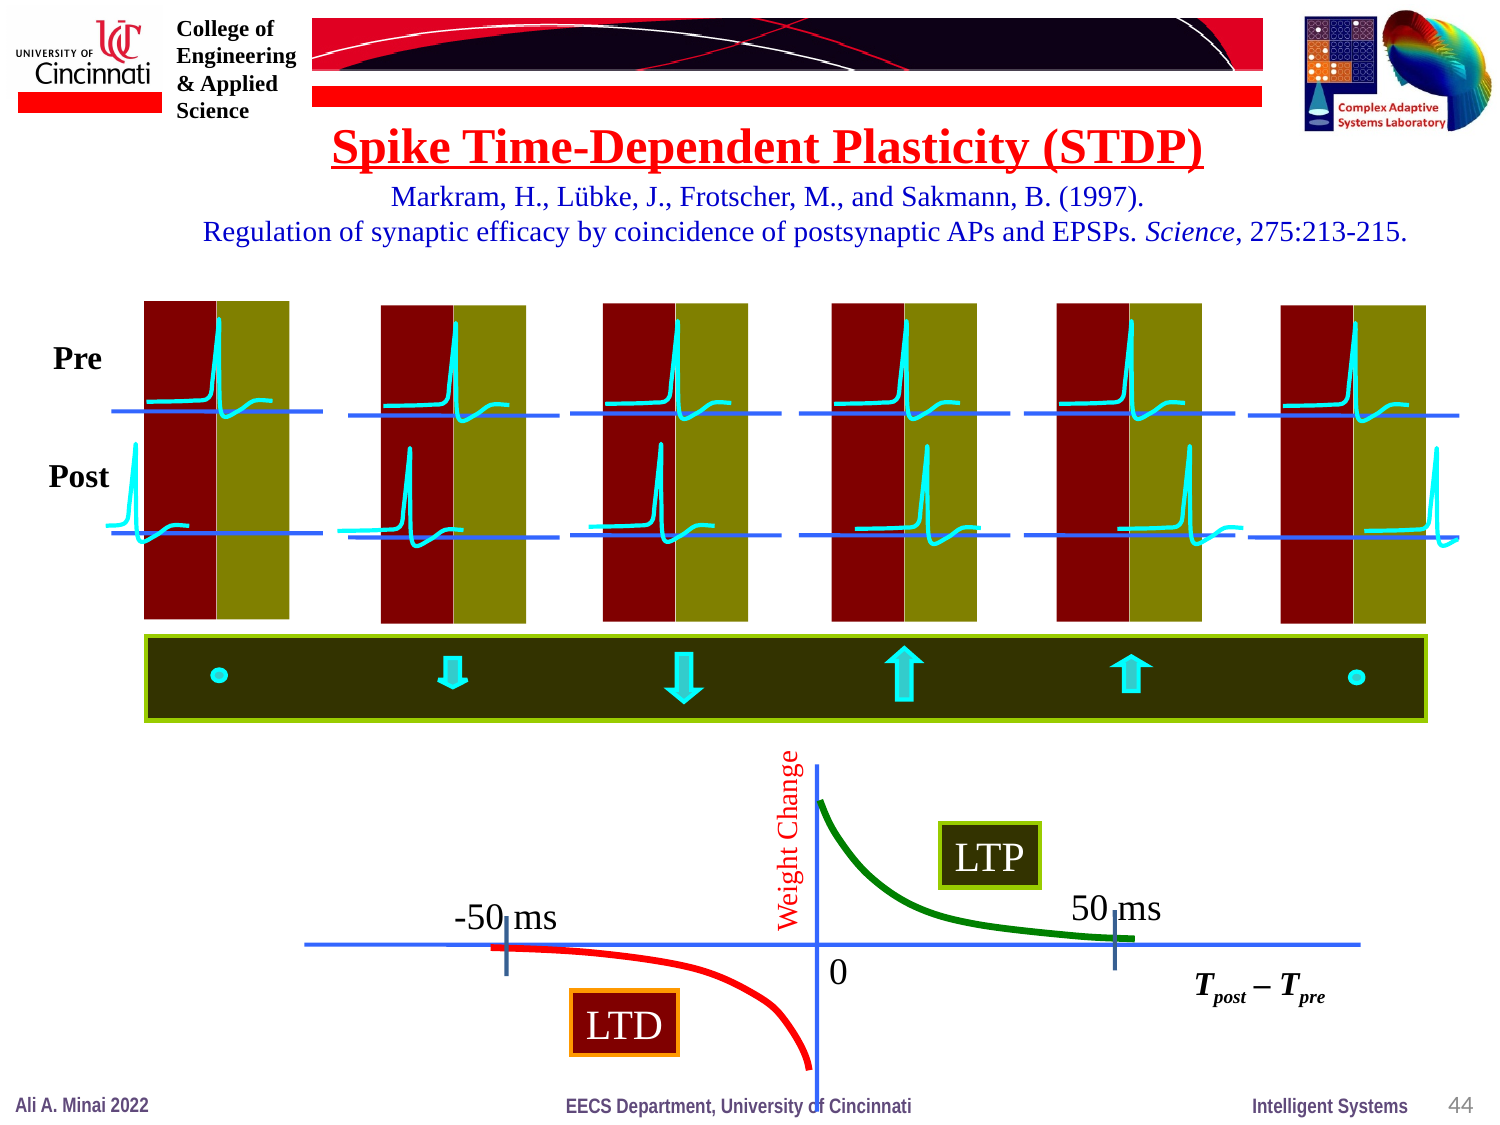

Spike Time-Dependent Plasticity (STDP)
Markram, H., Lübke, J., Frotscher, M., and Sakmann, B. (1997).
Regulation of synaptic efficacy by coincidence of postsynaptic APs and EPSPs. Science, 275:213-215.

Pre

Post

LTP
Weight Change
50 ms
-50 ms

0

Tpost – Tpre
LTD